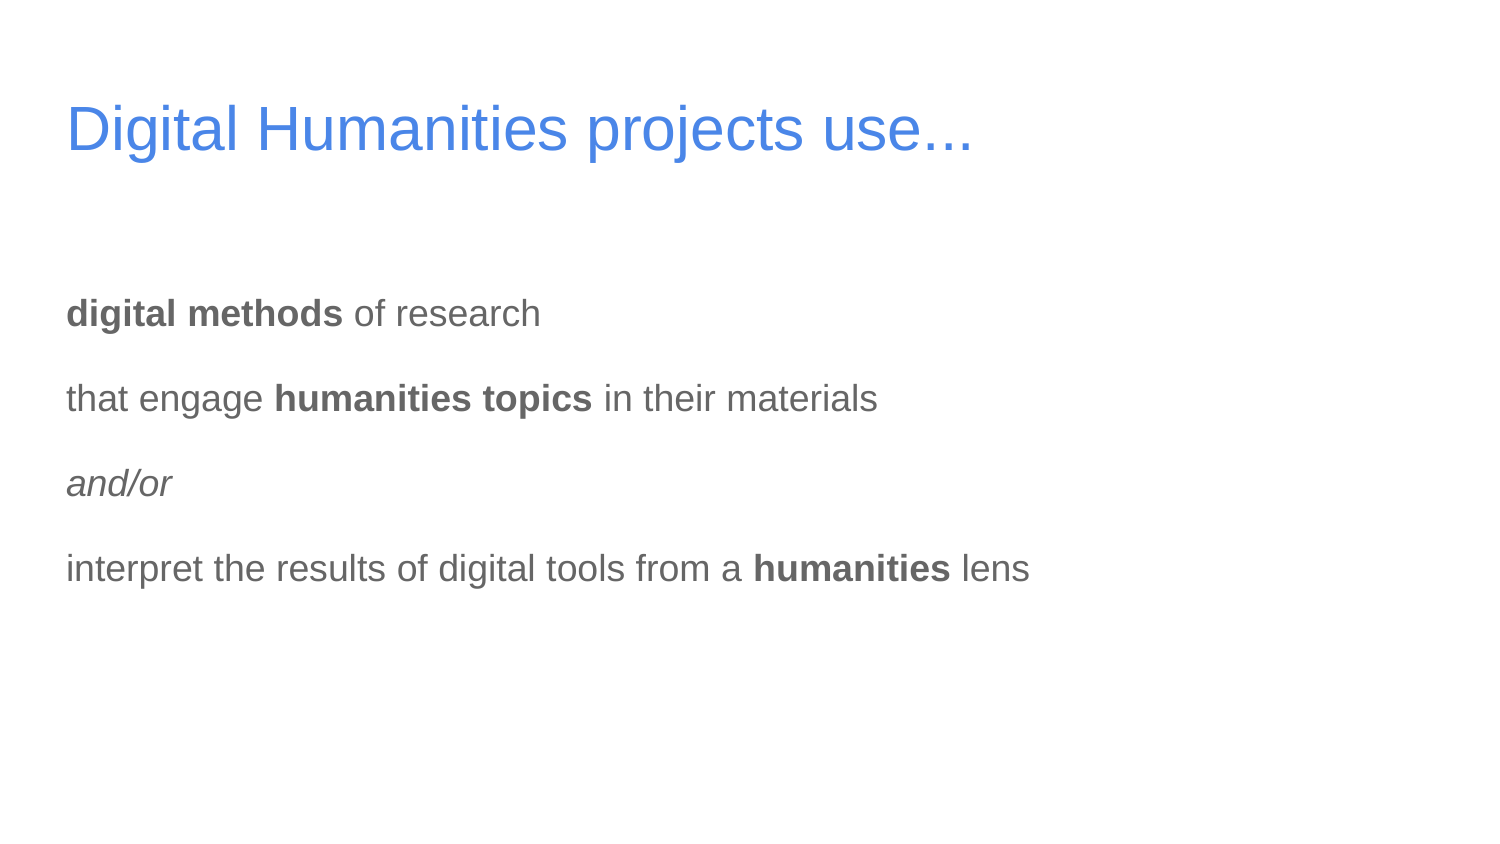

# Digital Humanities projects use...

digital methods of research
that engage humanities topics in their materials
and/or
interpret the results of digital tools from a humanities lens